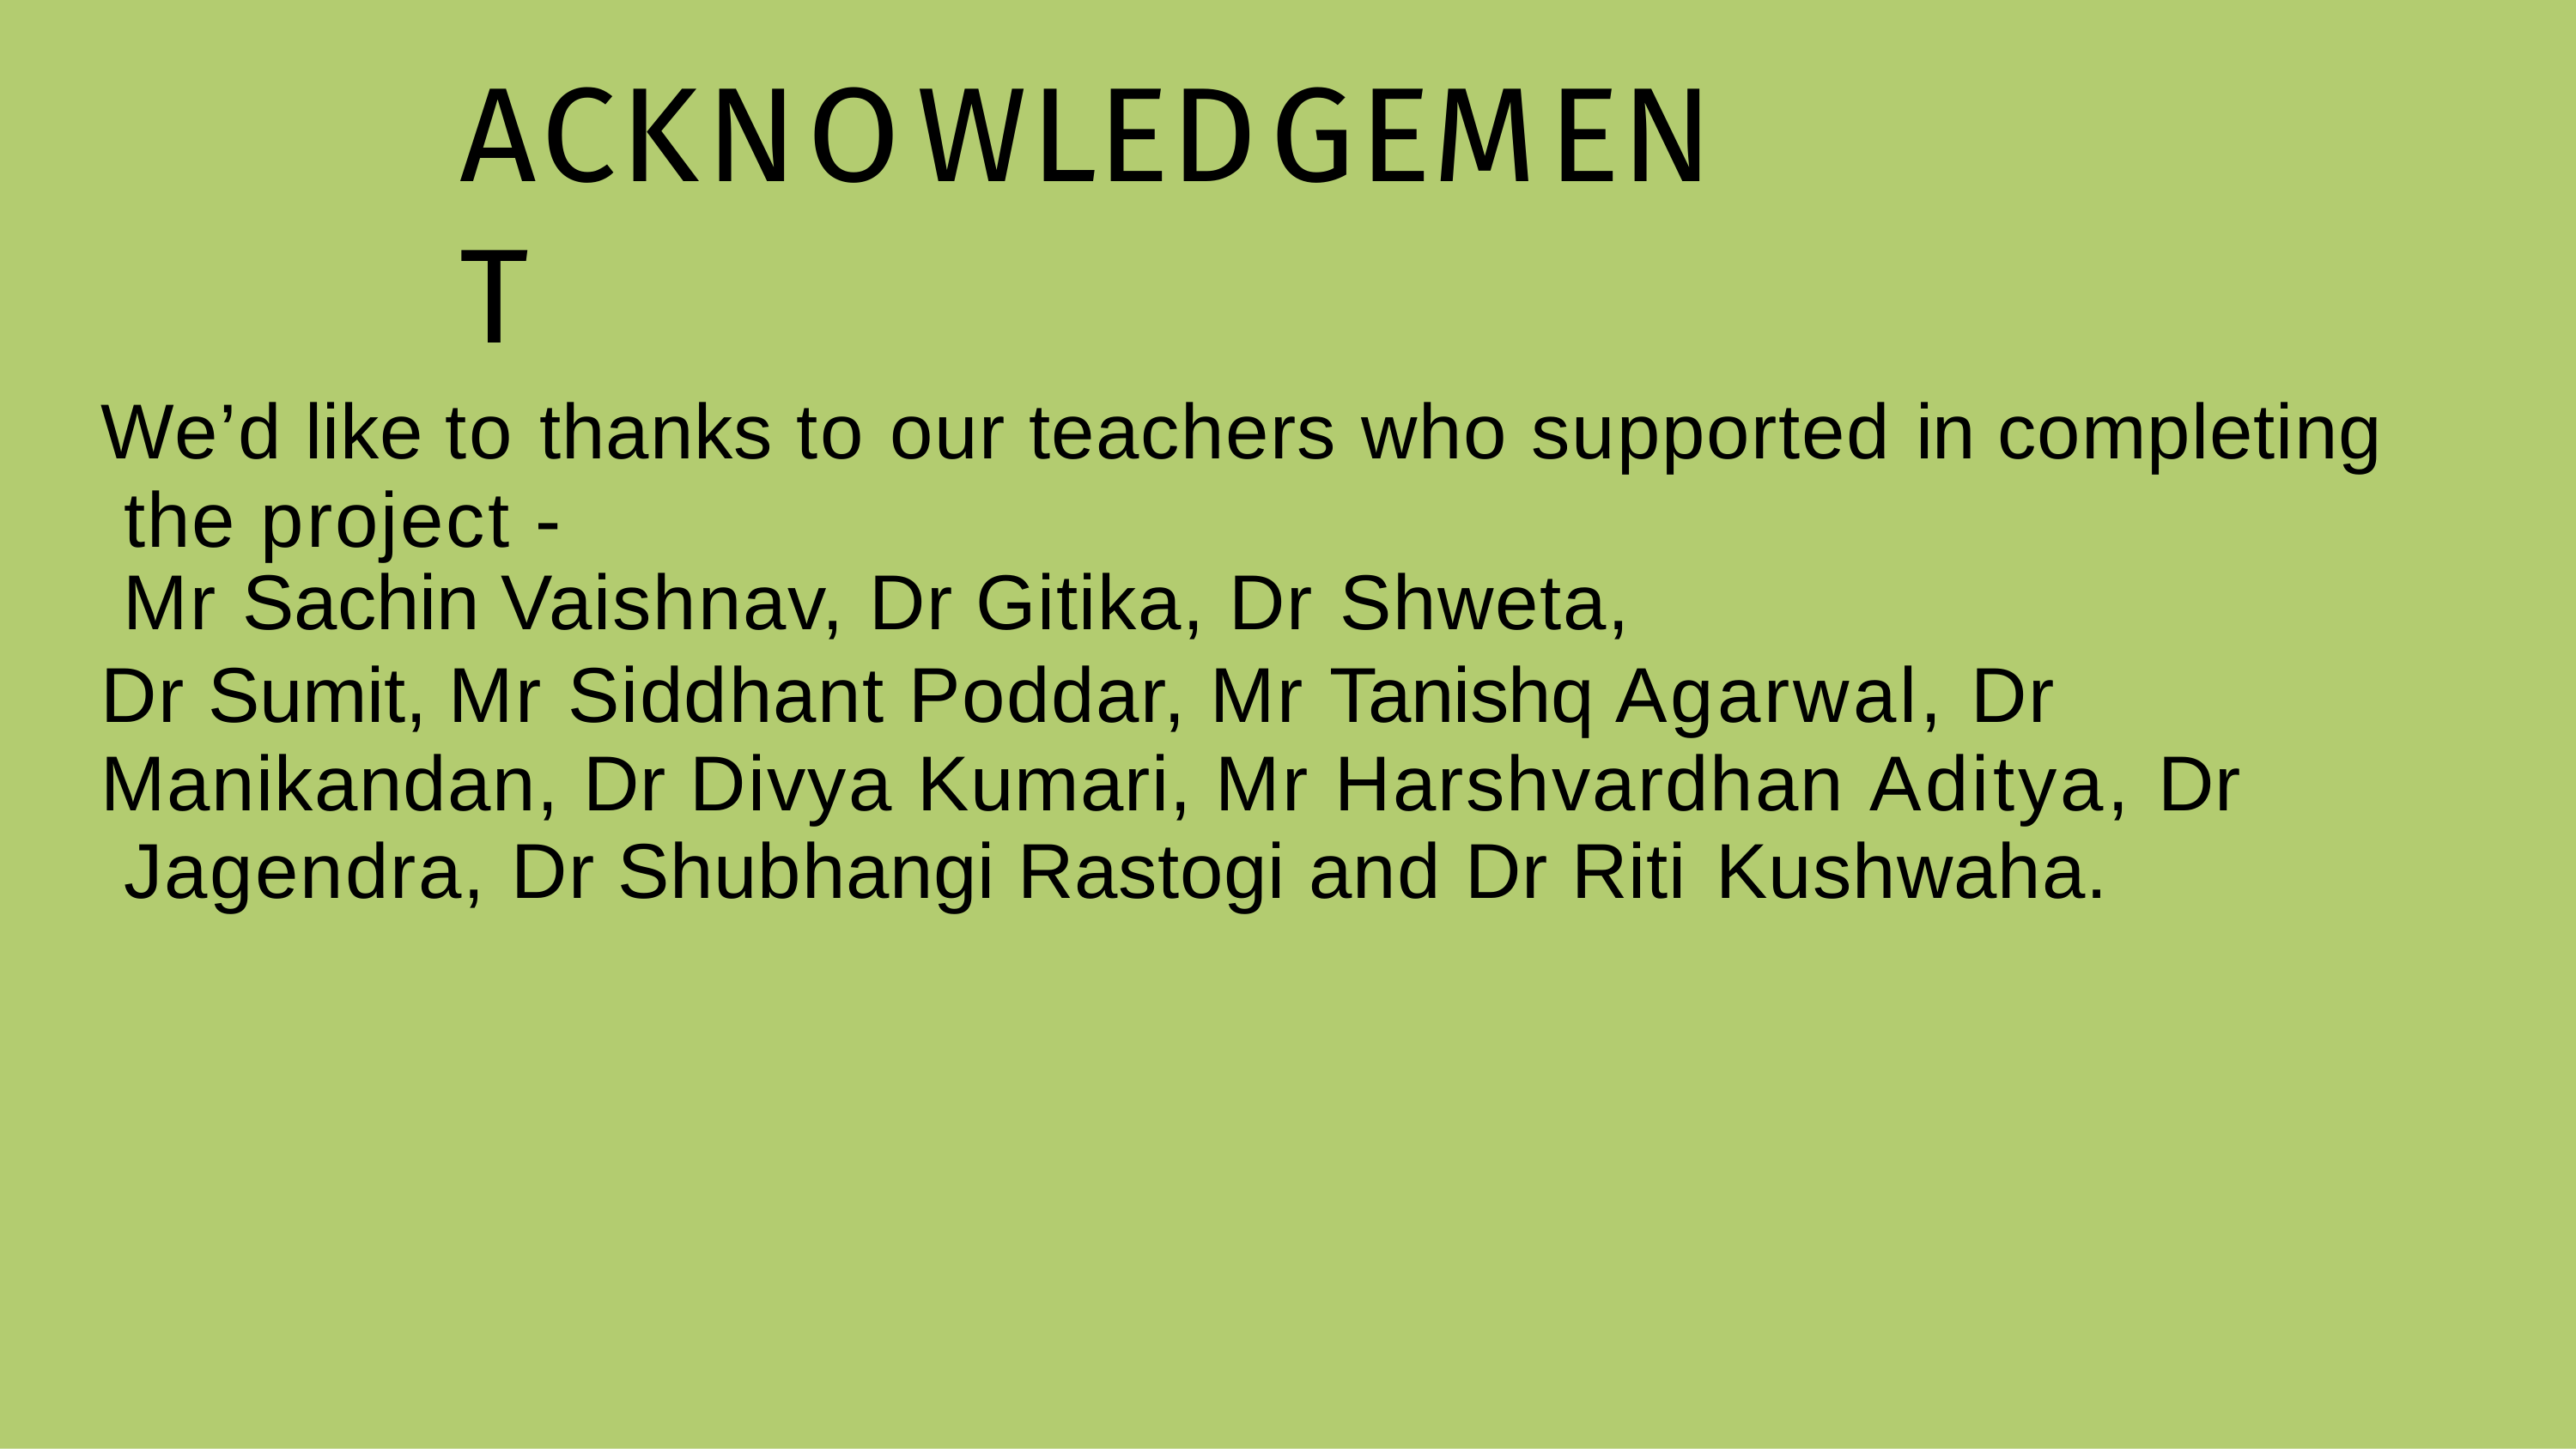

# ACKNOWLEDGEMENT
We’d like to thanks to our teachers who supported in completing  the project -
Mr Sachin Vaishnav, Dr Gitika, Dr Shweta,
Dr Sumit, Mr Siddhant Poddar, Mr Tanishq Agarwal, Dr  Manikandan, Dr Divya Kumari, Mr Harshvardhan Aditya, Dr  Jagendra, Dr Shubhangi Rastogi and Dr Riti Kushwaha.